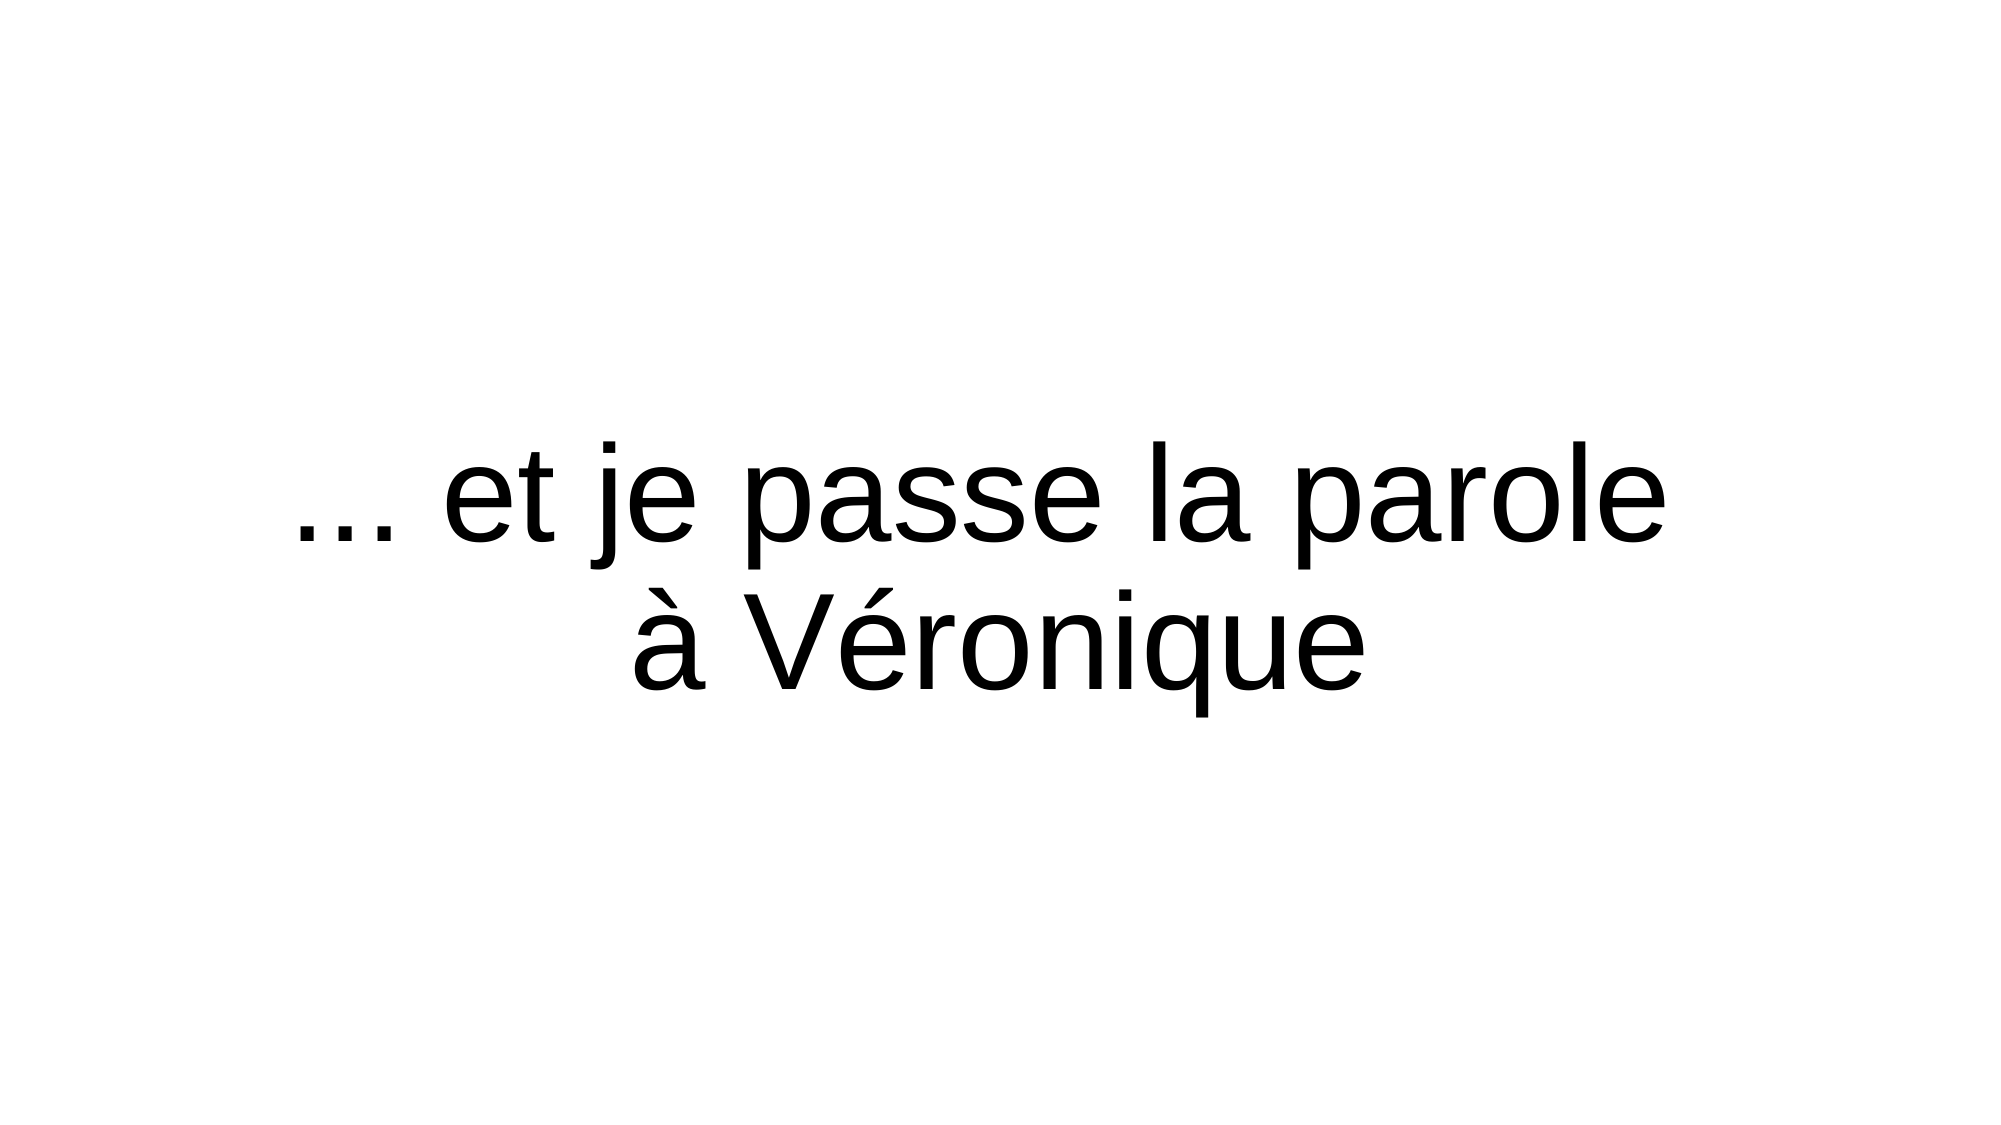

... et je passe la parole
à Véronique